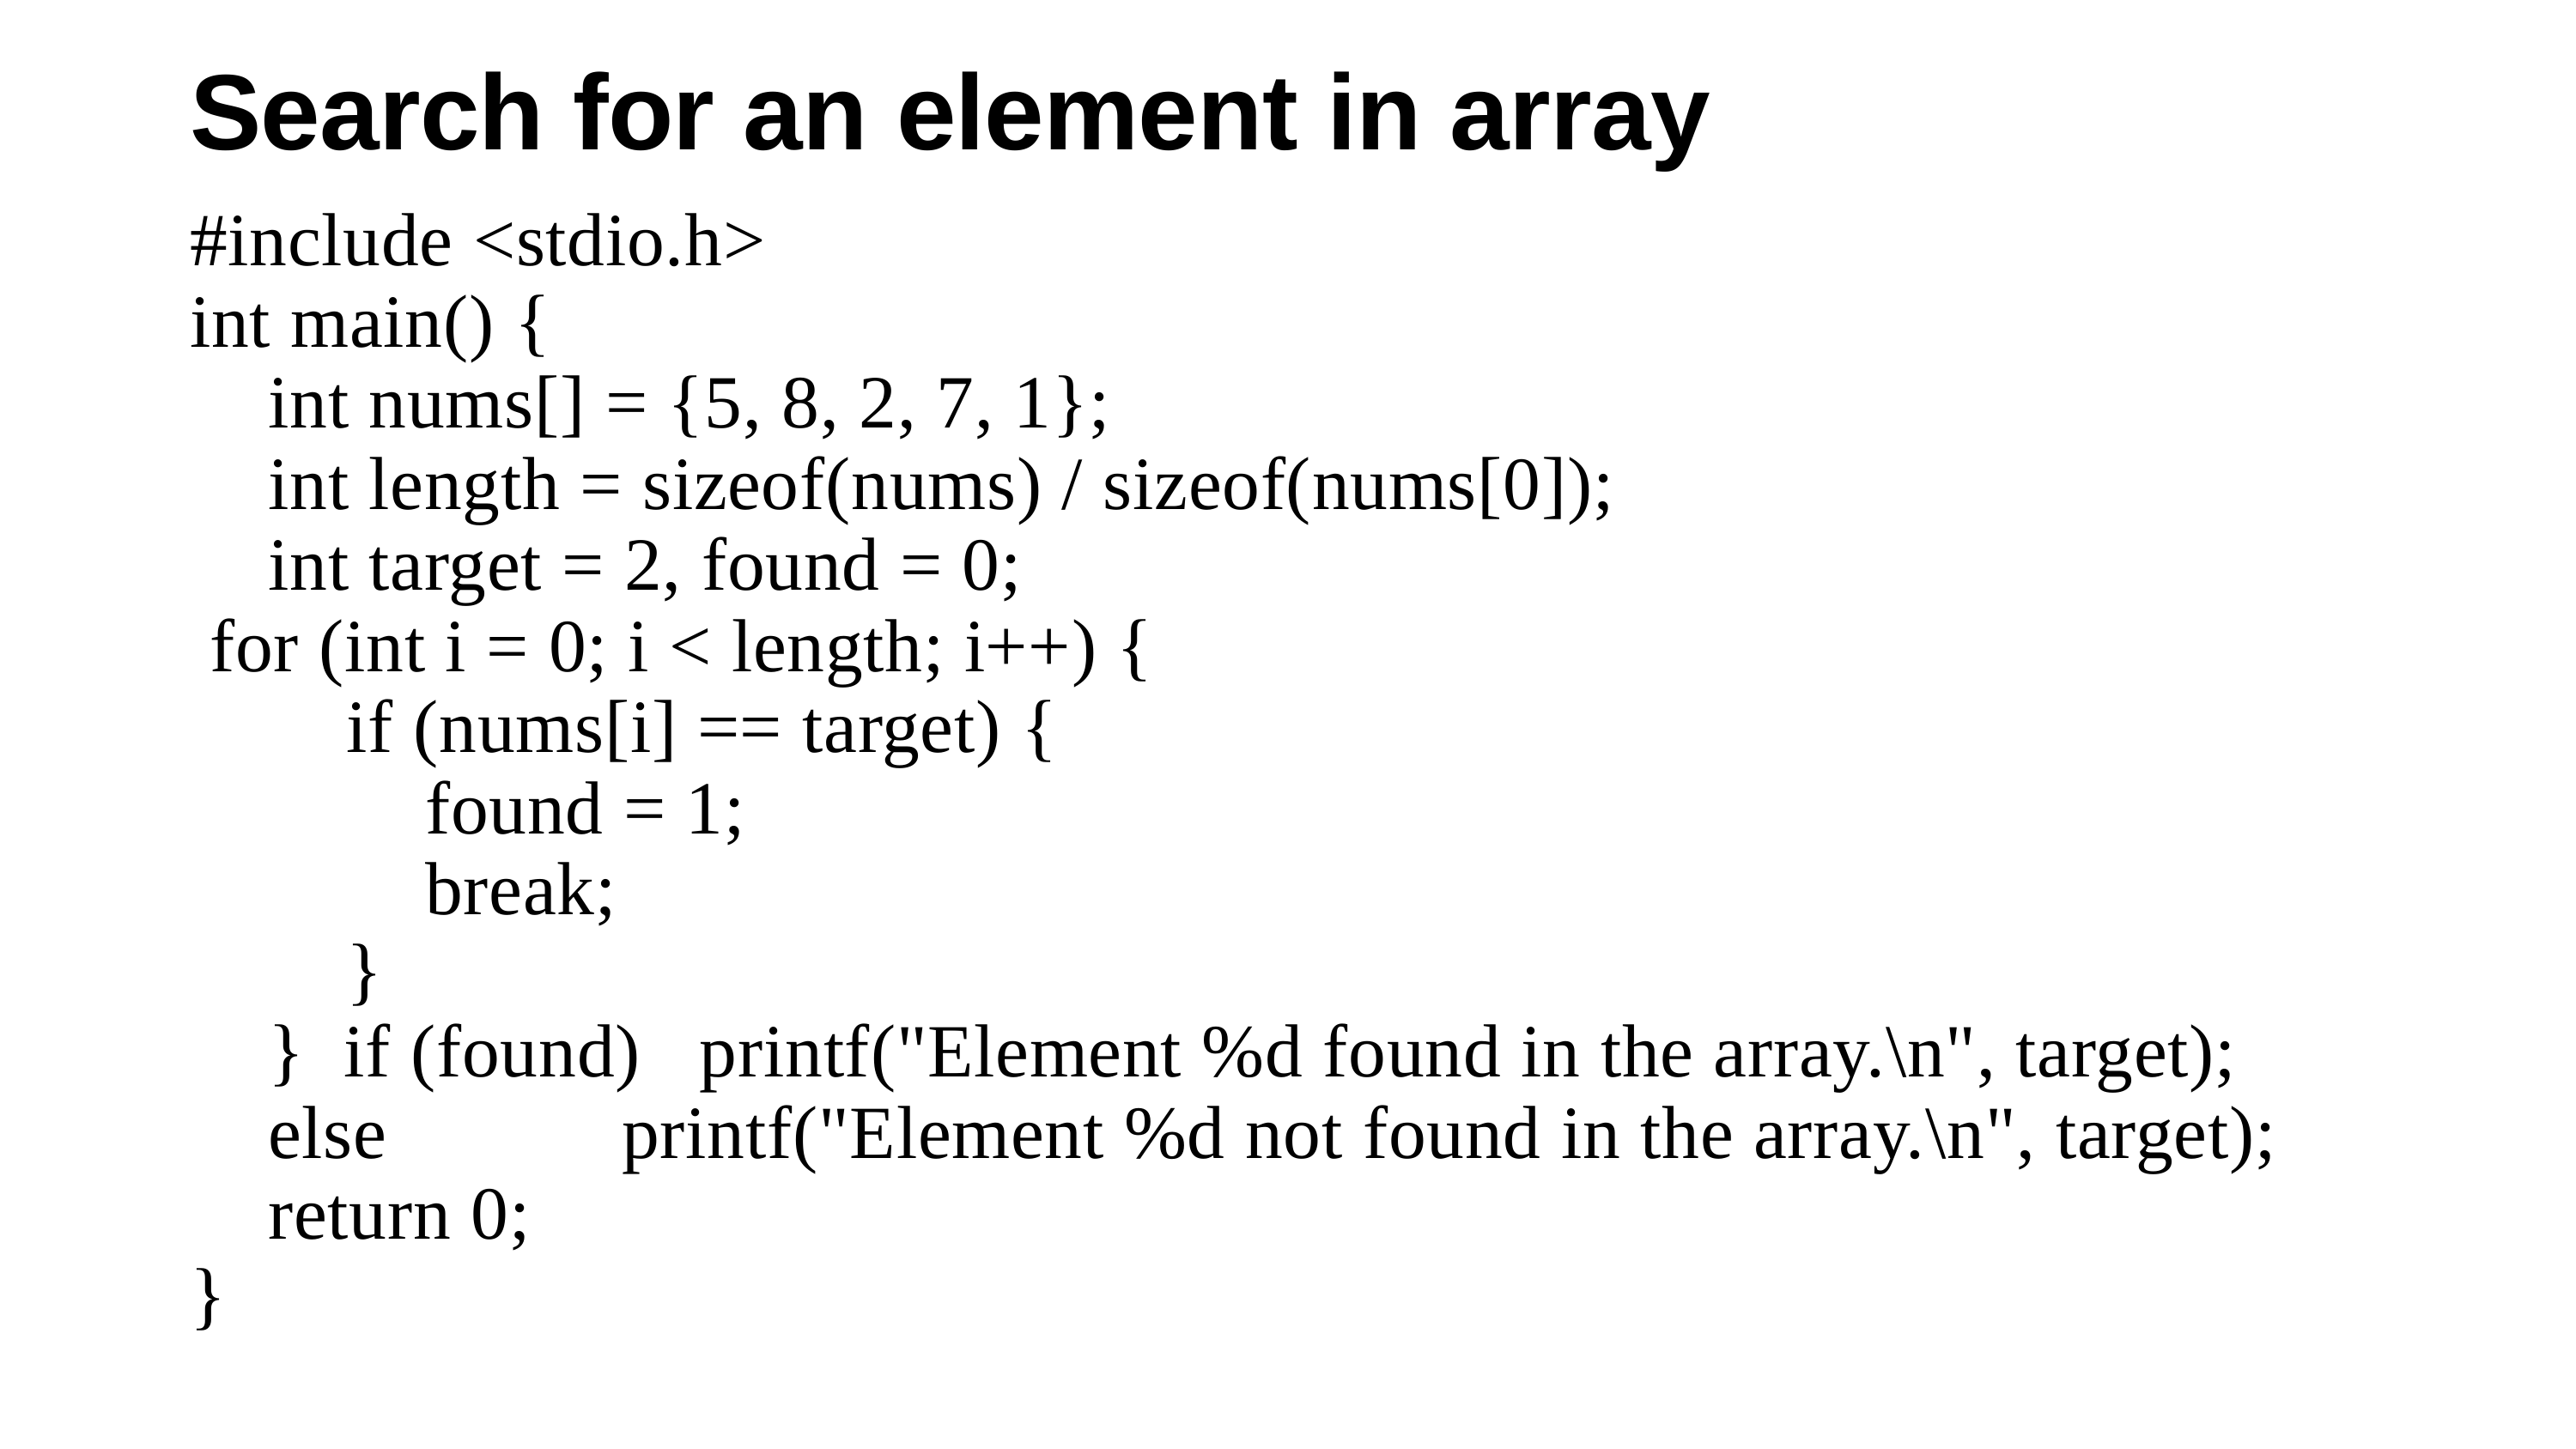

Search for an element in array
#include <stdio.h>
int main() {
    int nums[] = {5, 8, 2, 7, 1};
    int length = sizeof(nums) / sizeof(nums[0]);
    int target = 2, found = 0;
 for (int i = 0; i < length; i++) {
        if (nums[i] == target) {
            found = 1;
            break;
        }
    }  if (found)   printf("Element %d found in the array.\n", target);
    else            printf("Element %d not found in the array.\n", target);
    return 0;
}